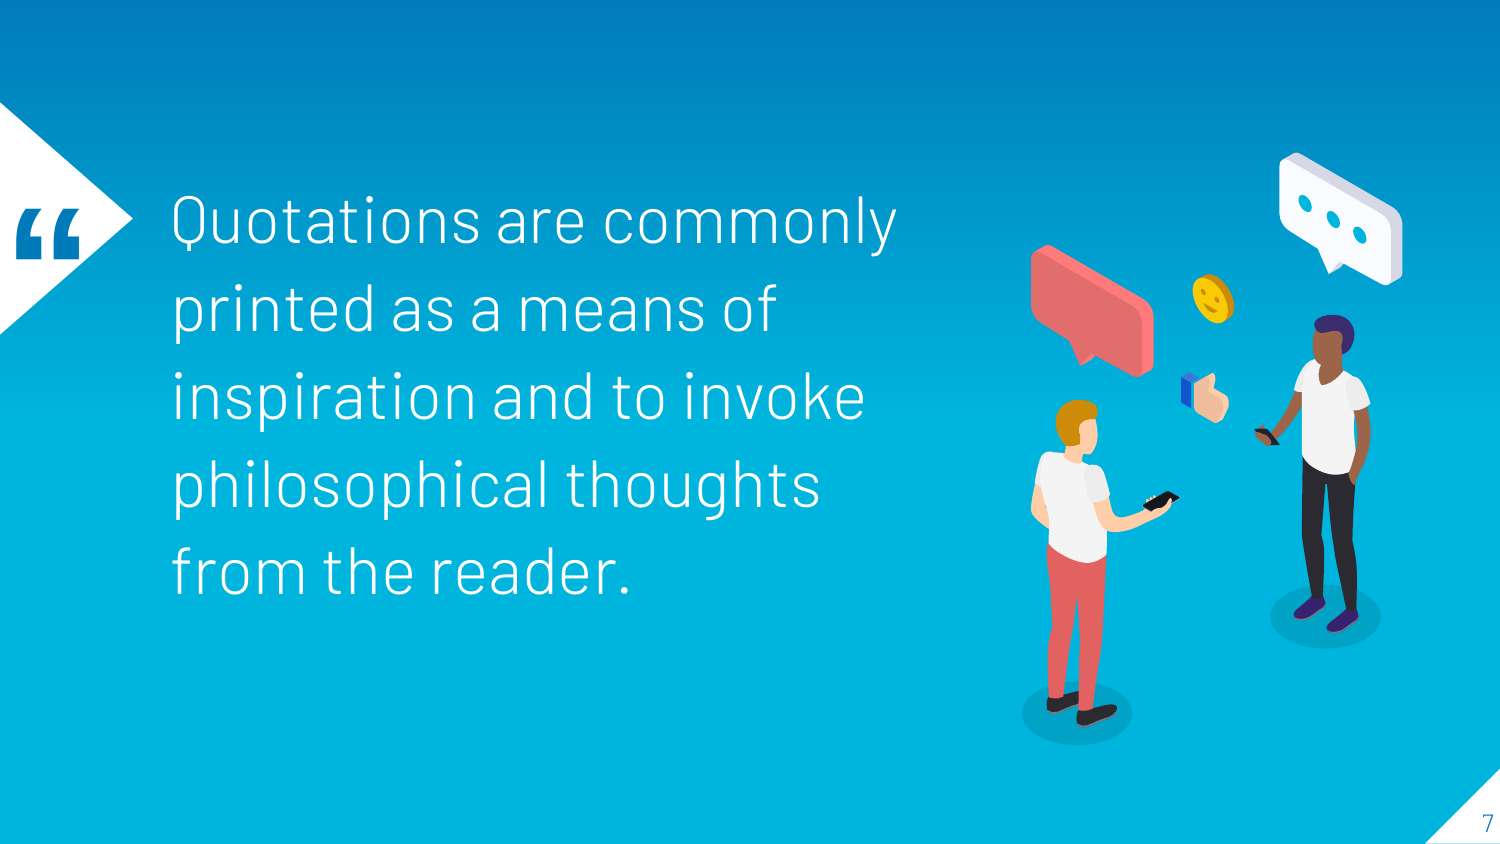

Quotations are commonly printed as a means of inspiration and to invoke philosophical thoughts from the reader.
7